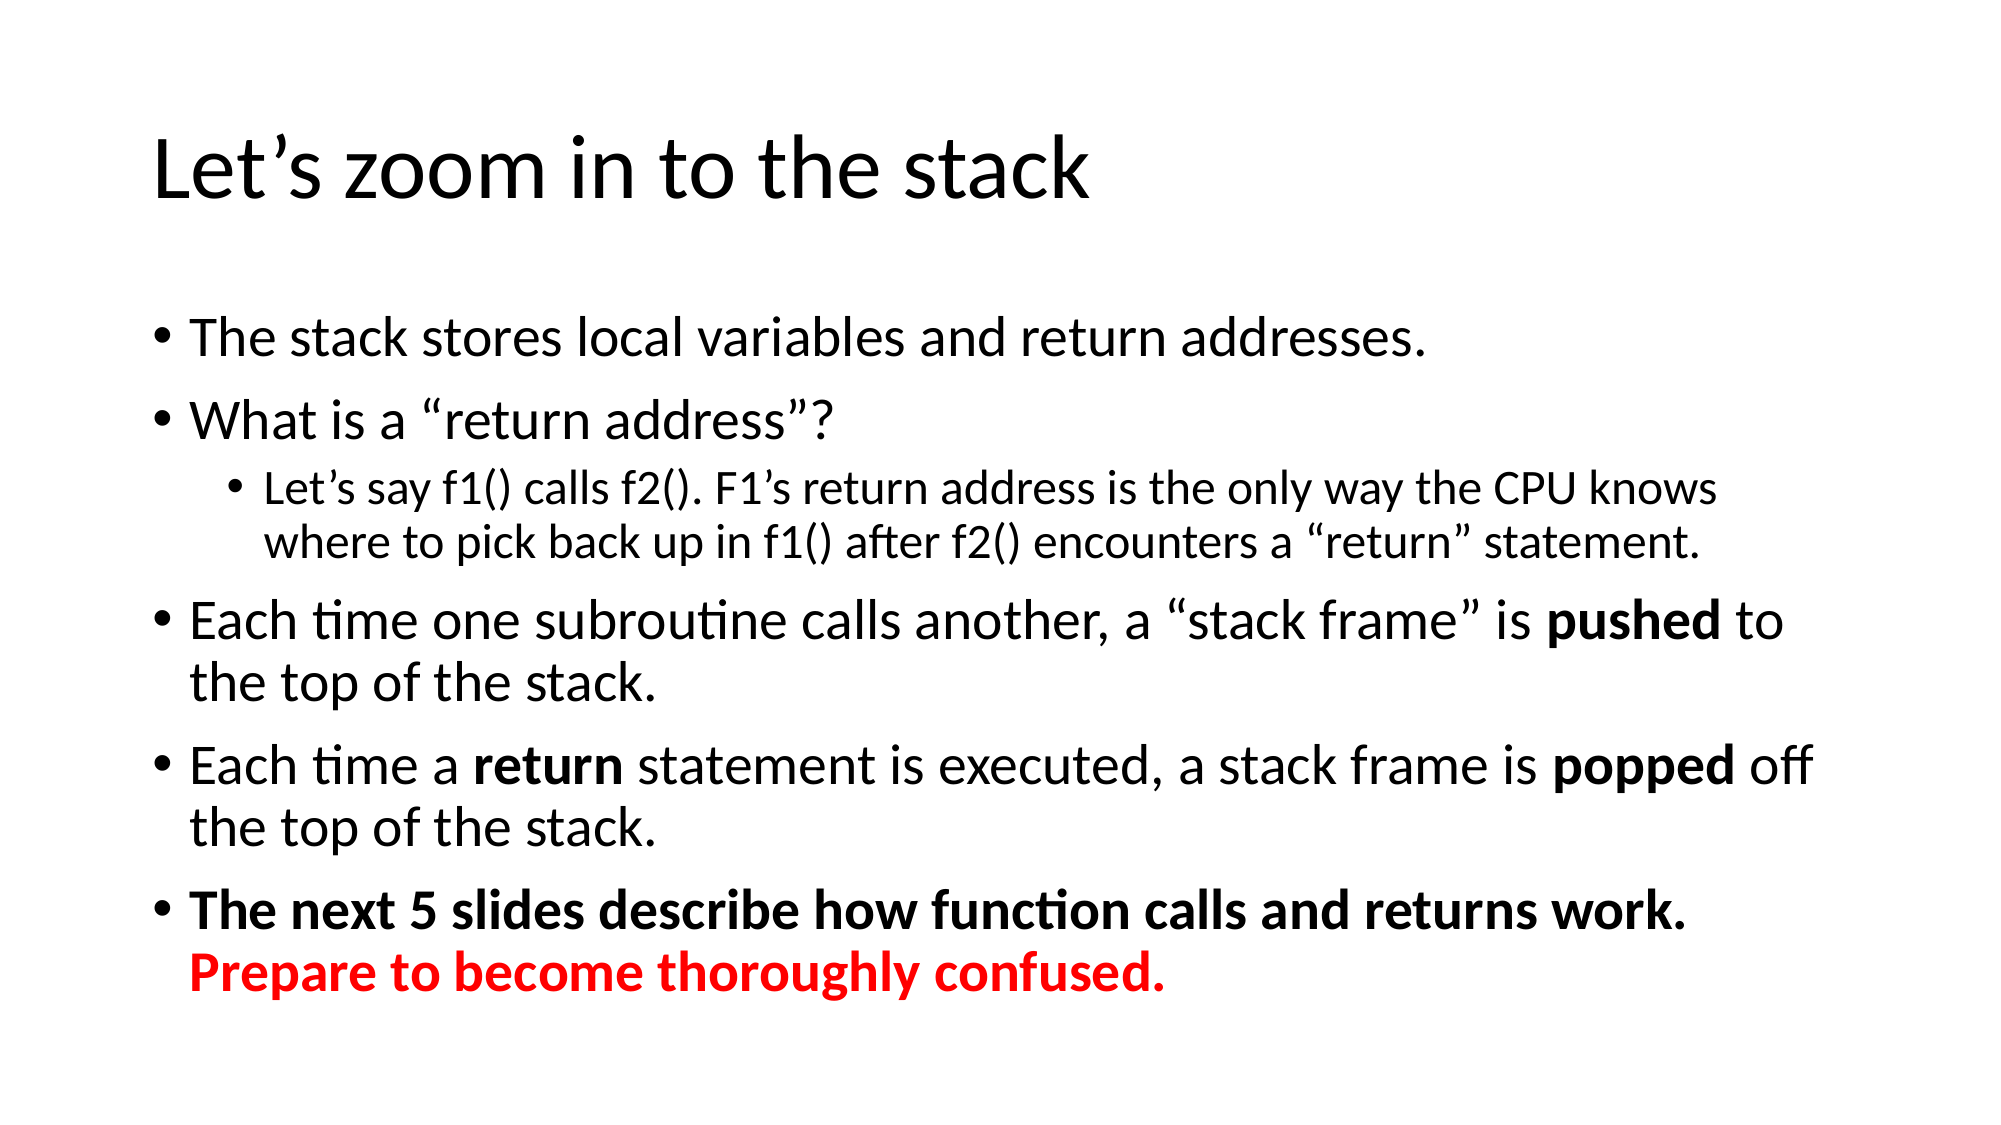

# Let’s zoom in to the stack
The stack stores local variables and return addresses.
What is a “return address”?
Let’s say f1() calls f2(). F1’s return address is the only way the CPU knows where to pick back up in f1() after f2() encounters a “return” statement.
Each time one subroutine calls another, a “stack frame” is pushed to the top of the stack.
Each time a return statement is executed, a stack frame is popped off the top of the stack.
The next 5 slides describe how function calls and returns work. Prepare to become thoroughly confused.